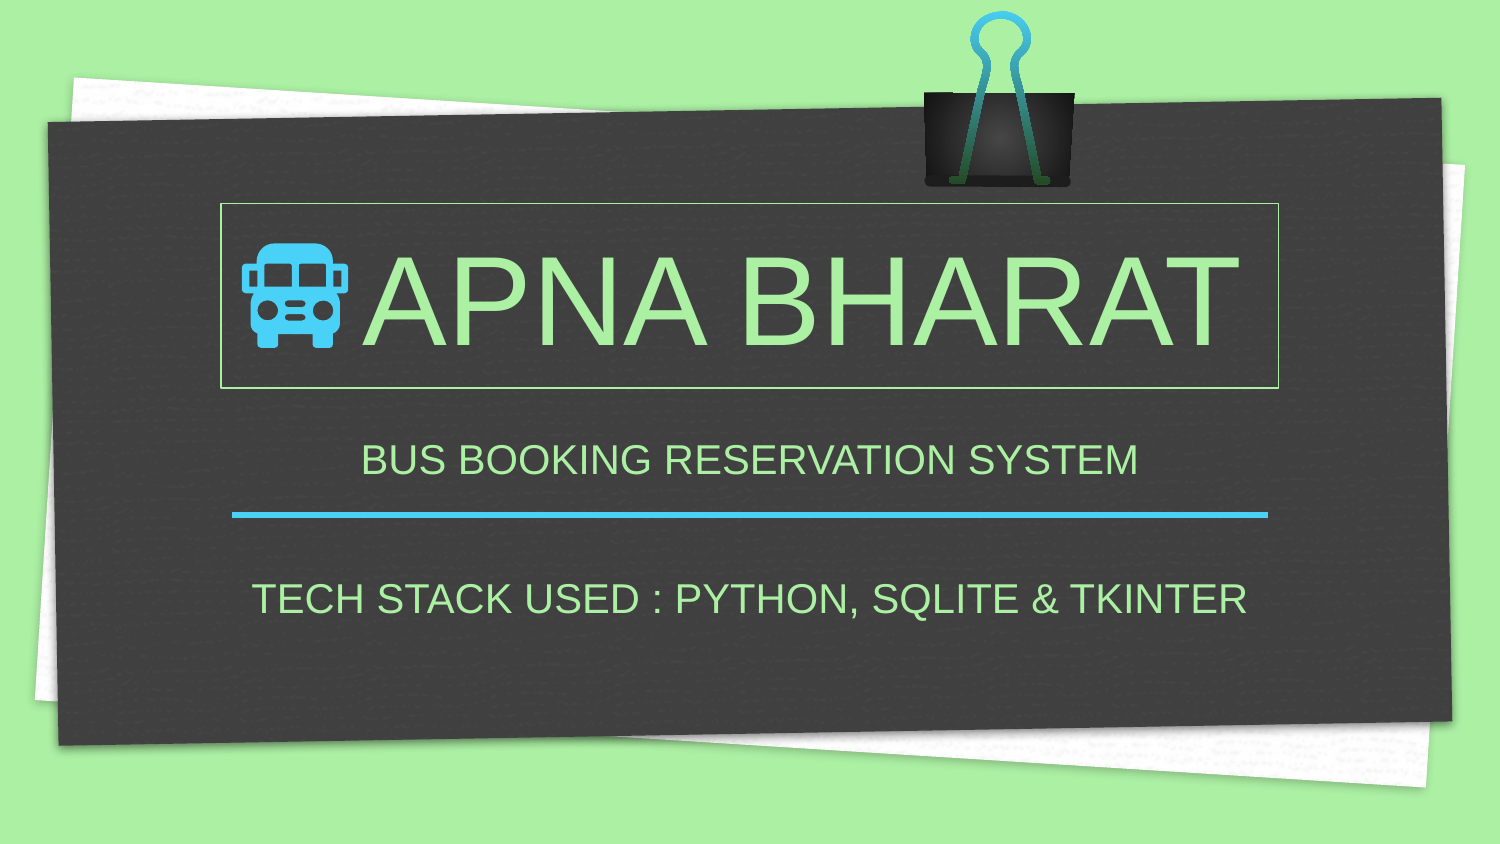

# APNA BHARAT

BUS BOOKING RESERVATION SYSTEM
TECH STACK USED : PYTHON, SQLITE & TKINTER